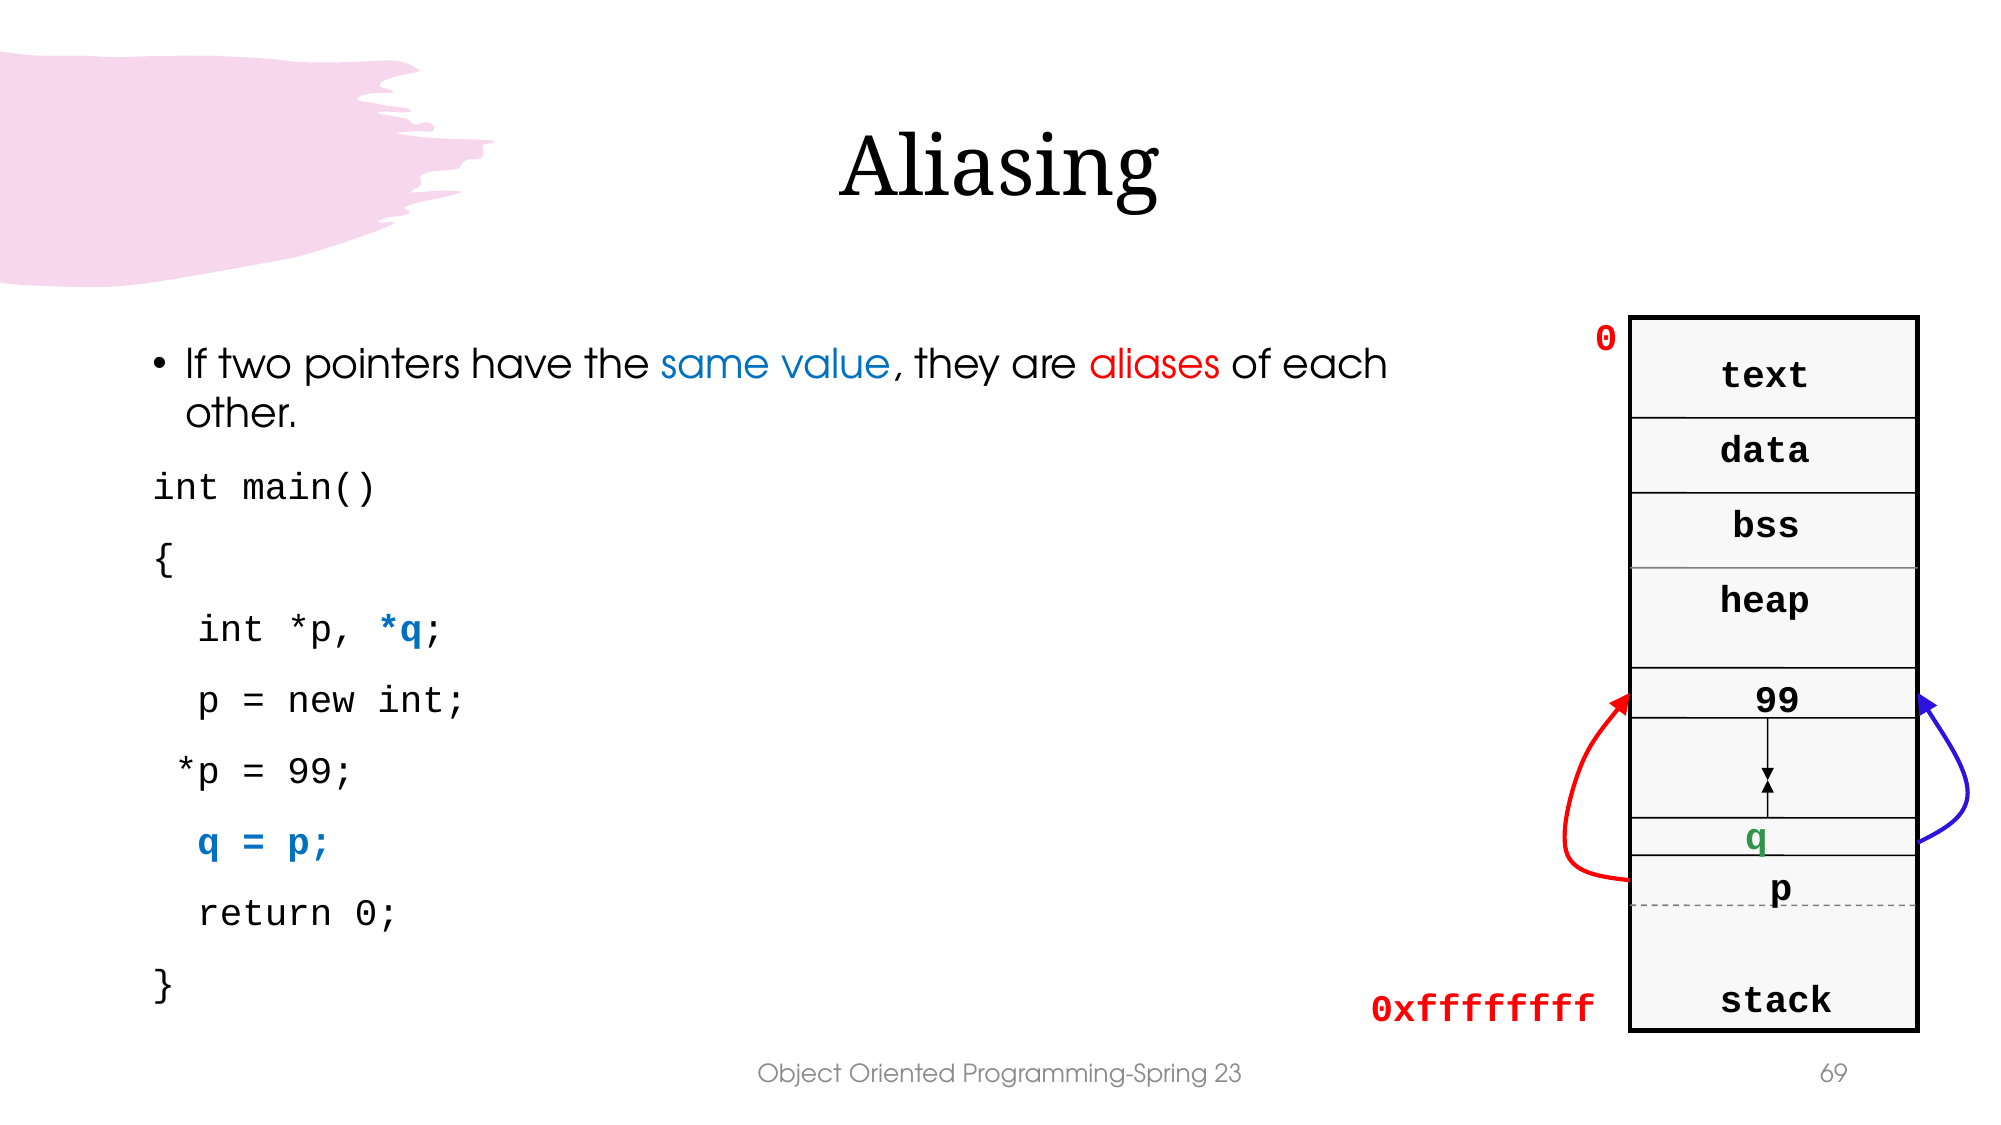

# Aliasing
0

text

data

bss

heap
 99

q

p

stack
0xffffffff
If two pointers have the same value, they are aliases of each other.
int main()
{
  int *p, *q;
  p = new int;
 *p = 99;
  q = p;
  return 0;
}

Object Oriented Programming-Spring 23
69